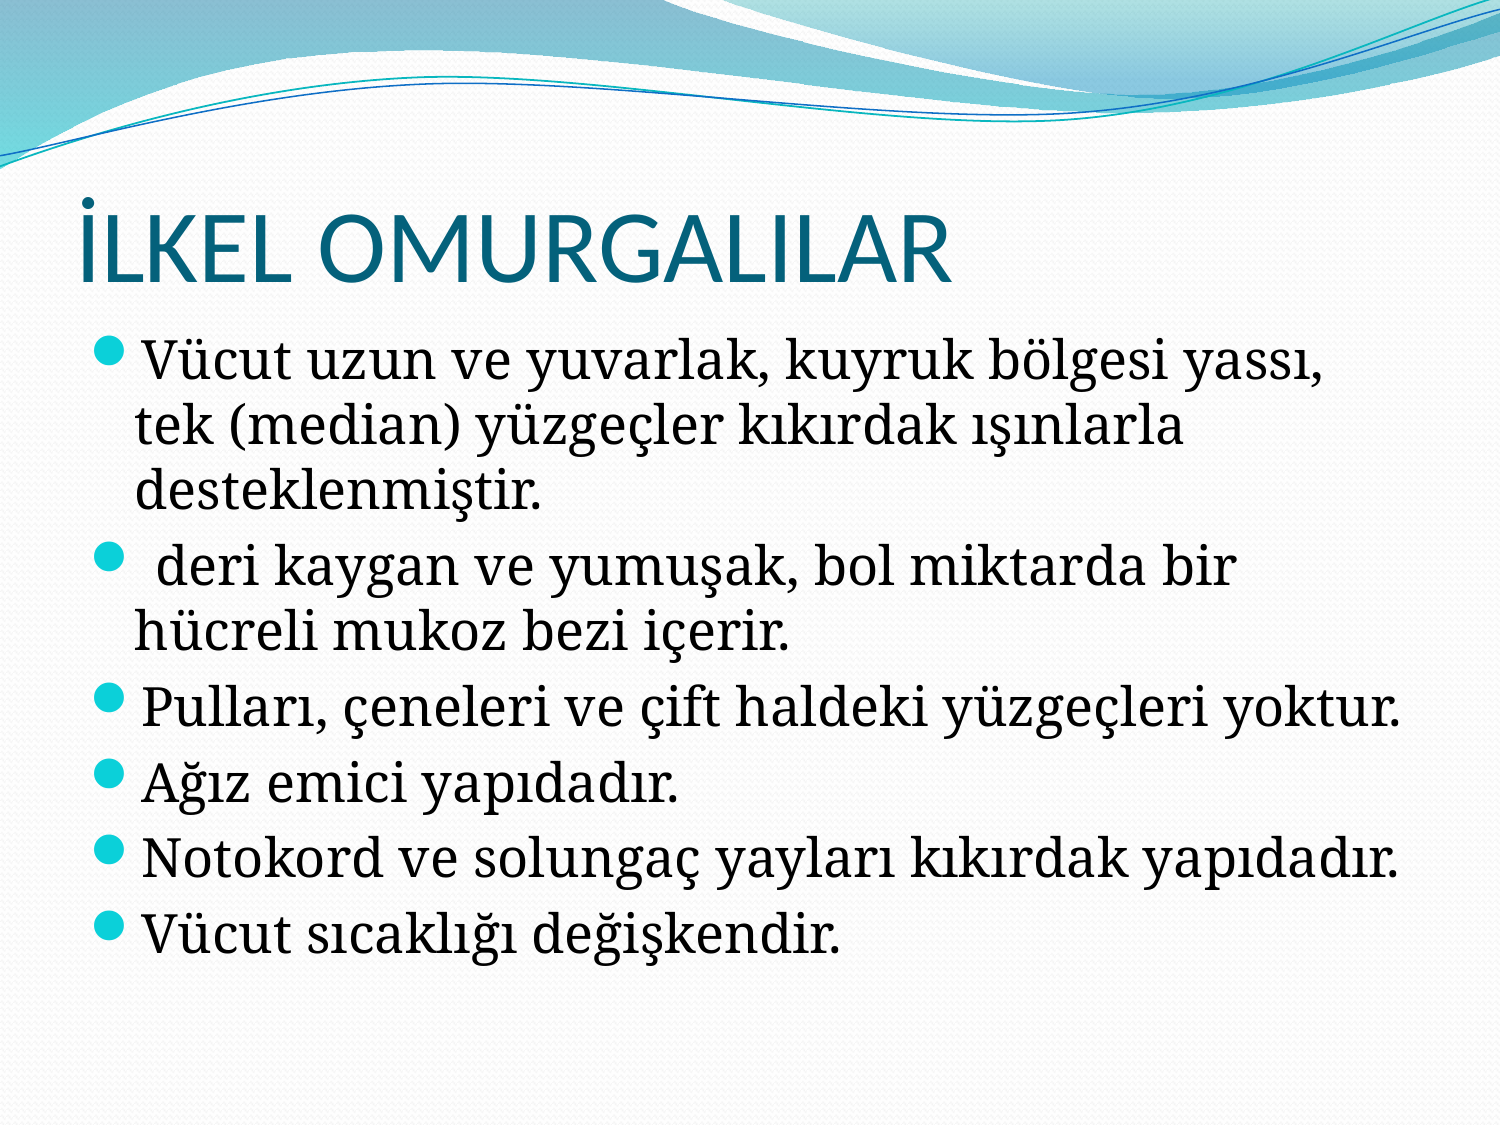

# İLKEL OMURGALILAR
Vücut uzun ve yuvarlak, kuyruk bölgesi yassı, tek (median) yüzgeçler kıkırdak ışınlarla desteklenmiştir.
 deri kaygan ve yumuşak, bol miktarda bir hücreli mukoz bezi içerir.
Pulları, çeneleri ve çift haldeki yüzgeçleri yoktur.
Ağız emici yapıdadır.
Notokord ve solungaç yayları kıkırdak yapıdadır.
Vücut sıcaklığı değişkendir.